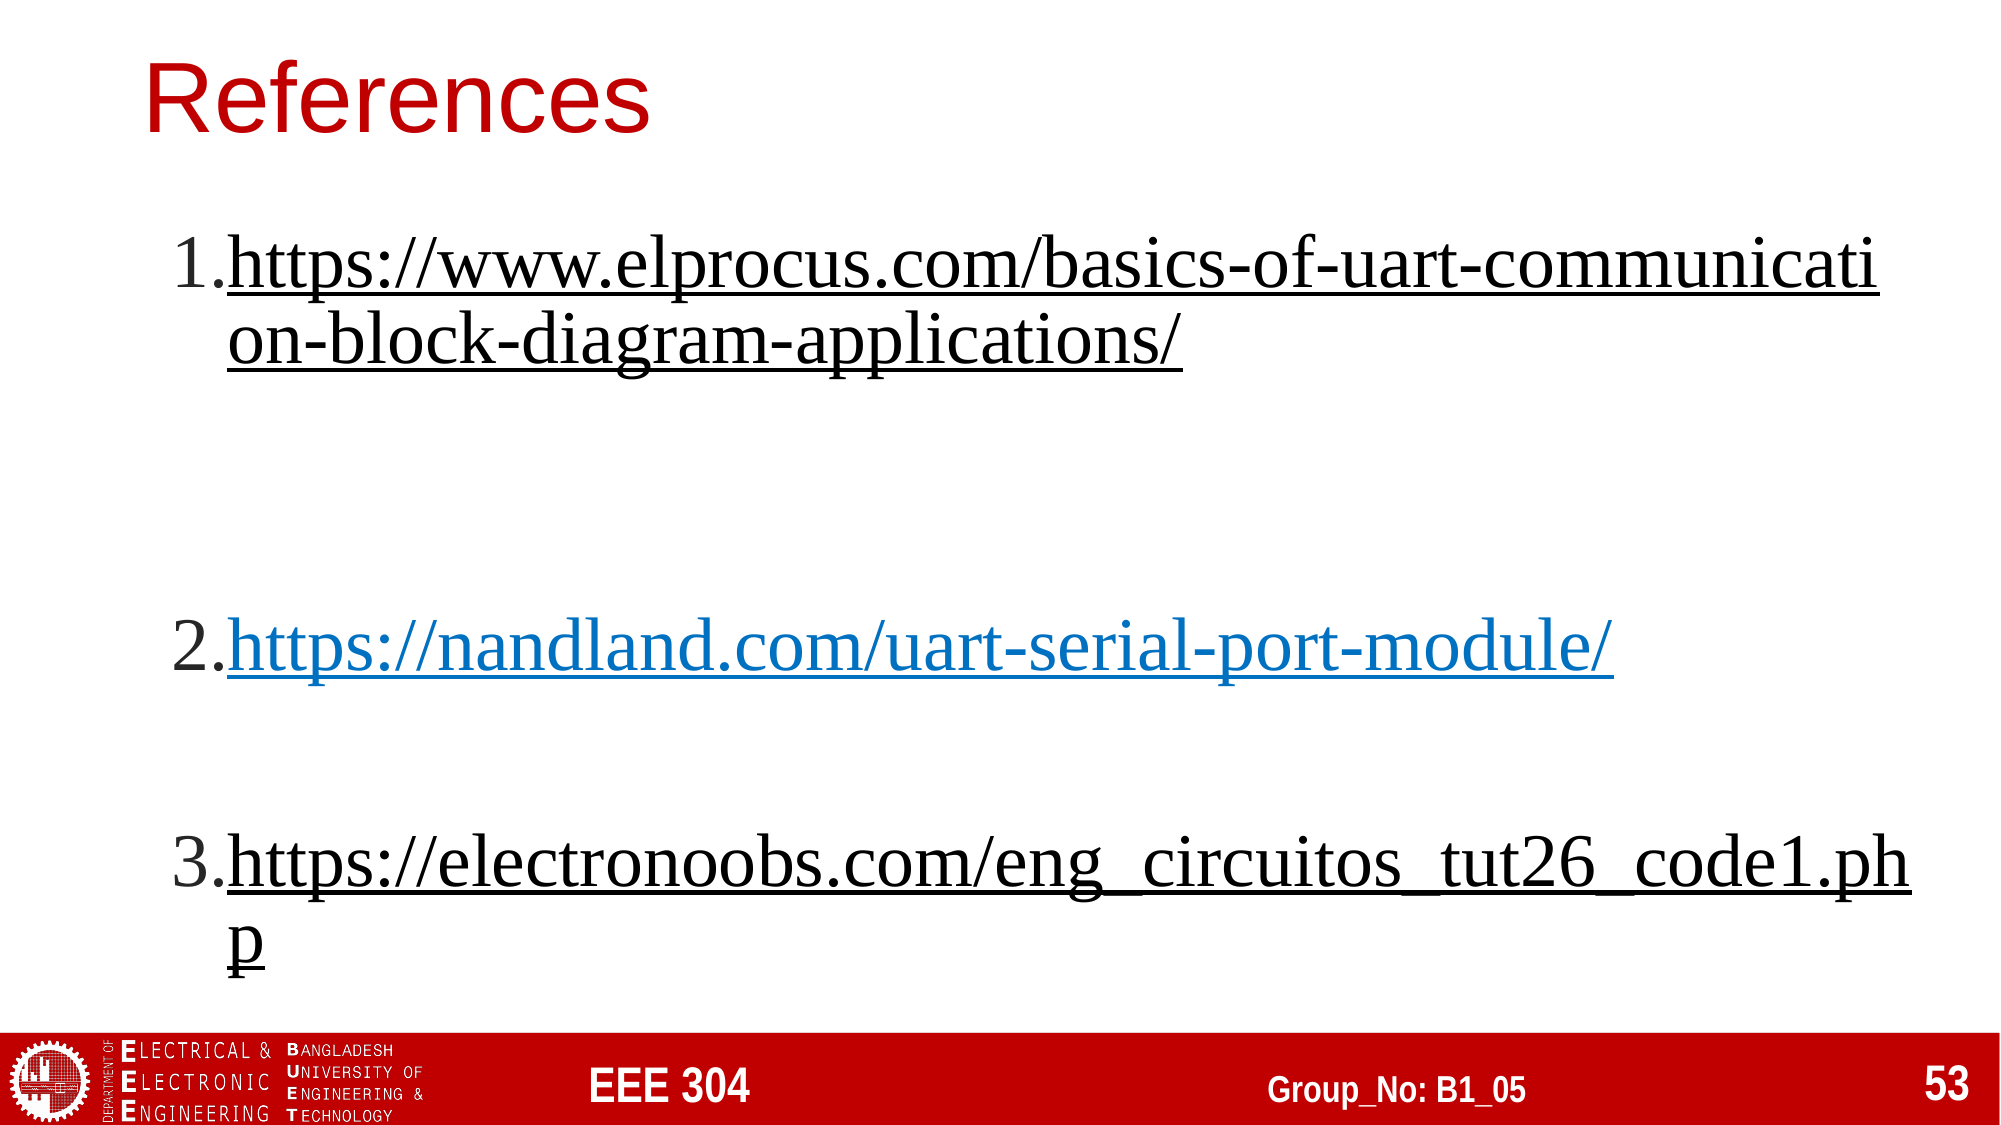

# References
https://www.elprocus.com/basics-of-uart-communication-block-diagram-applications/

https://nandland.com/uart-serial-port-module/

https://electronoobs.com/eng_circuitos_tut26_code1.php

       EEE 304                                             Group_No: B1_05
53